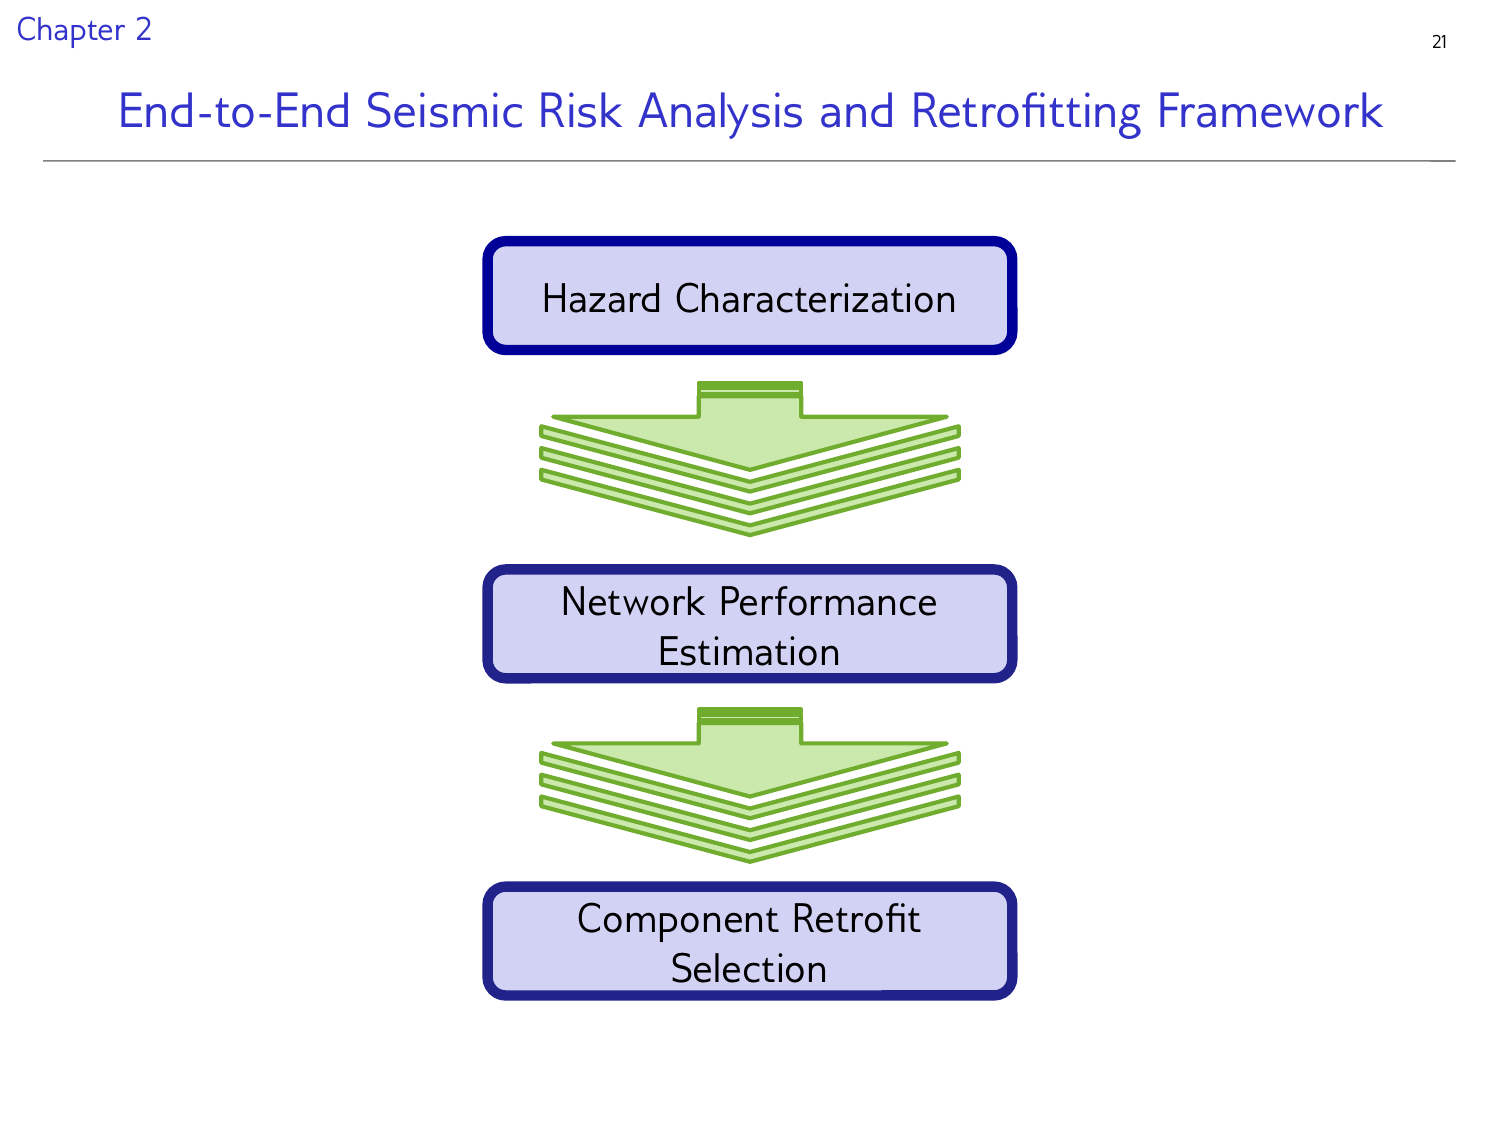

Chapter 2
# End-to-End Seismic Risk Analysis and Retrofitting Framework
Hazard Characterization

Network Performance Estimation

Component Retrofit Selection